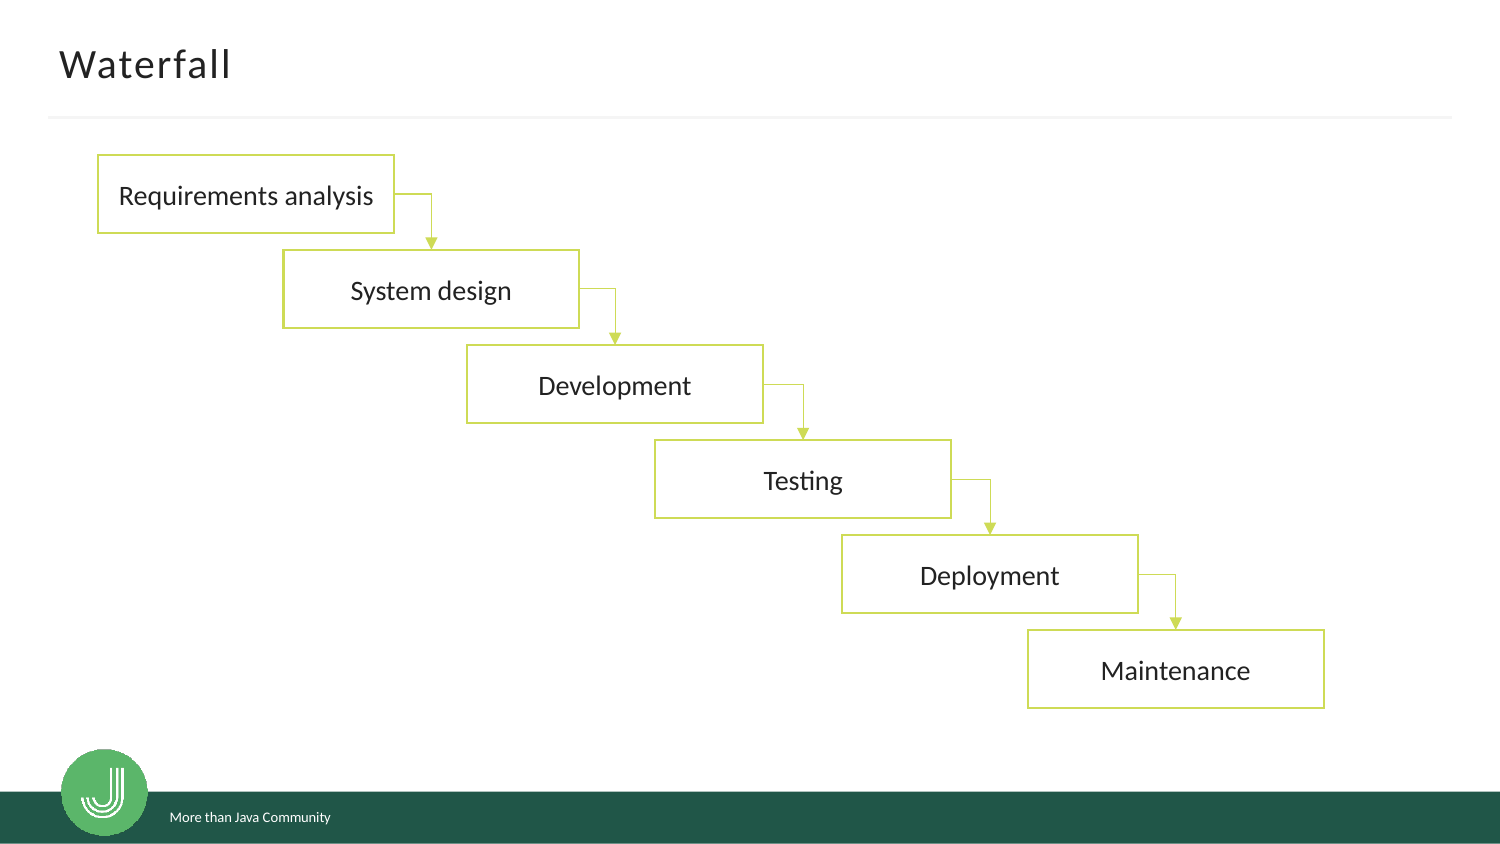

# Waterfall
Requirements analysis
System design
Development
Testing
Deployment
Maintenance